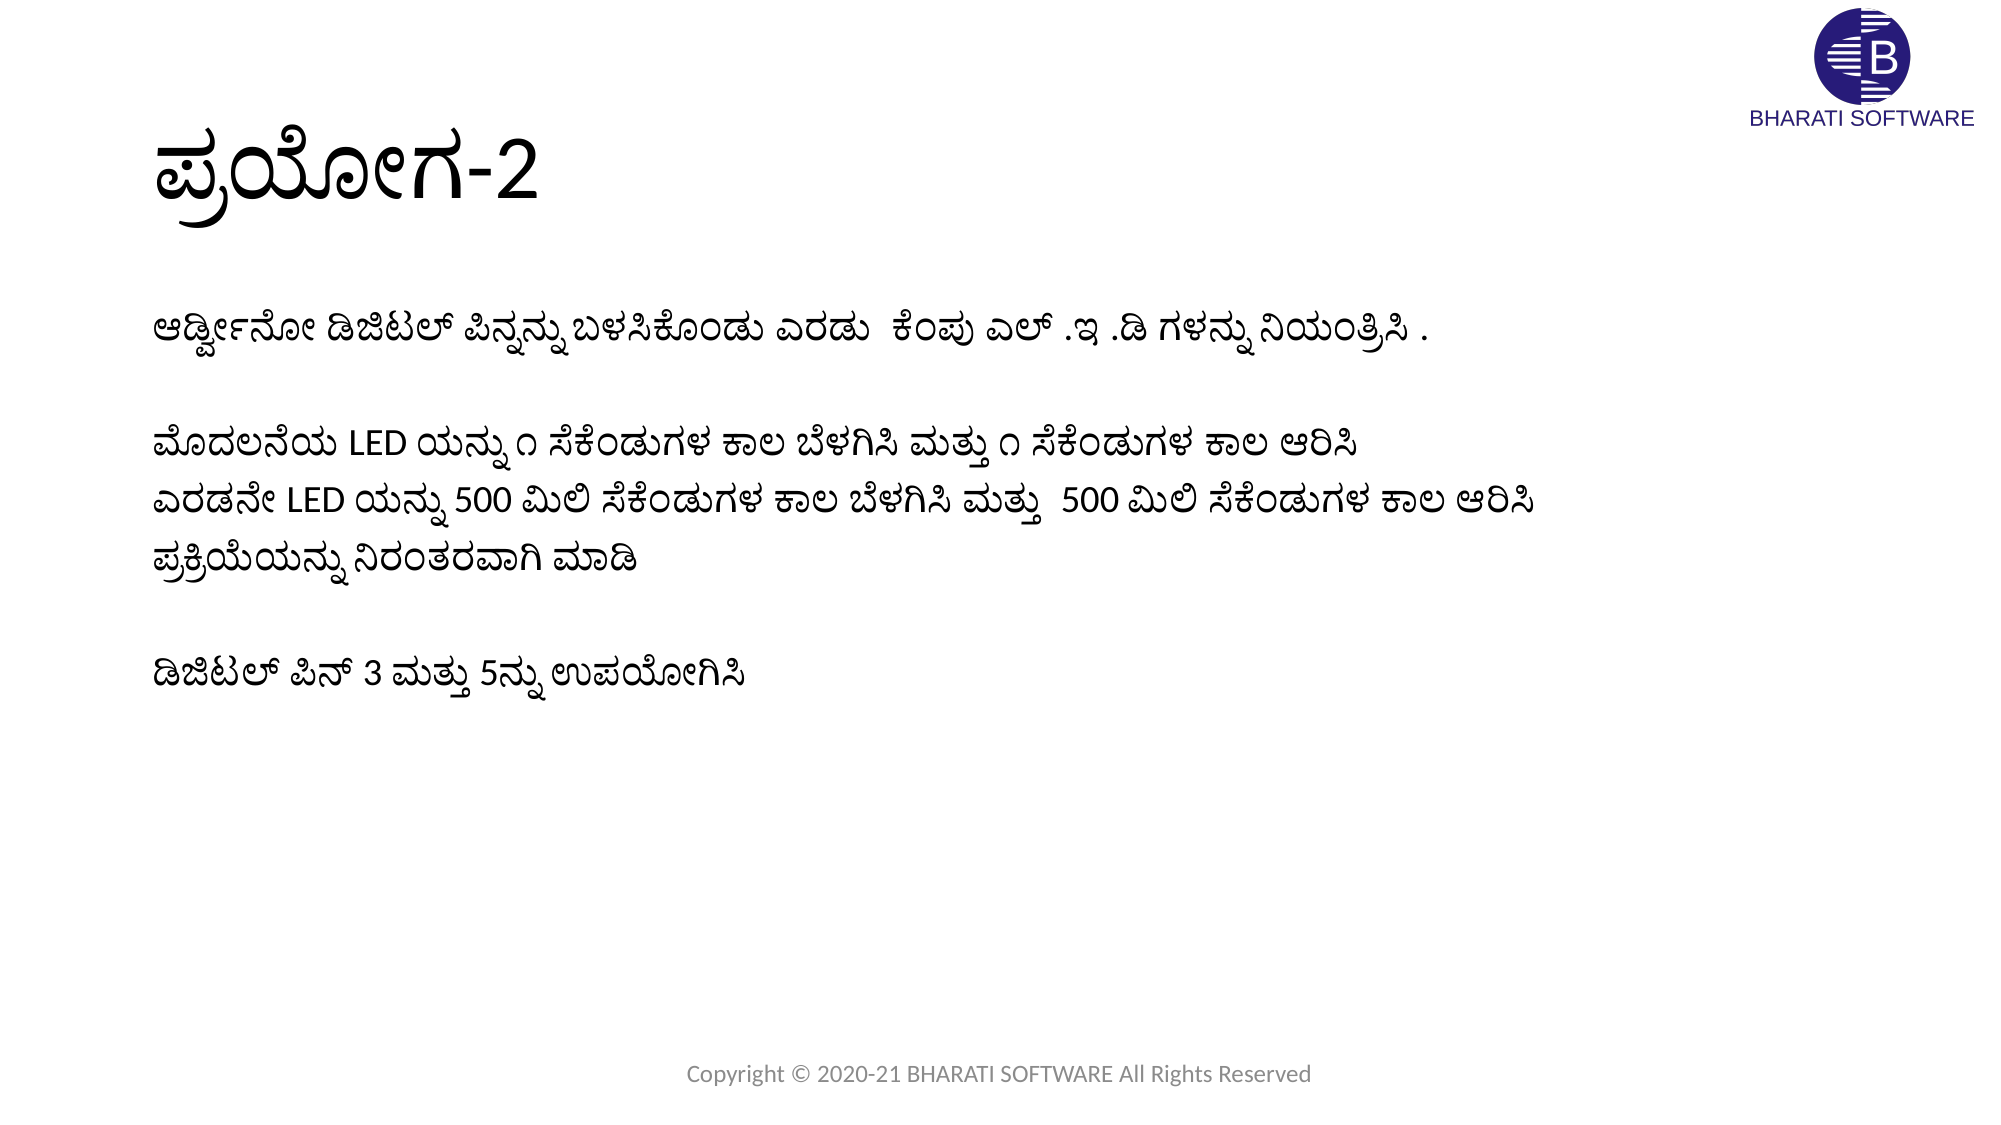

# ಪ್ರಯೋಗ-2
ಆರ್ಡ್ವೀನೋ ಡಿಜಿಟಲ್ ಪಿನ್ನನ್ನು ಬಳಸಿಕೊಂಡು ಎರಡು  ಕೆಂಪು ಎಲ್ .ಇ .ಡಿ ಗಳನ್ನು ನಿಯಂತ್ರಿಸಿ .

ಮೊದಲನೆಯ LED ಯನ್ನು ೧ ಸೆಕೆಂಡುಗಳ ಕಾಲ ಬೆಳಗಿಸಿ ಮತ್ತು ೧ ಸೆಕೆಂಡುಗಳ ಕಾಲ ಆರಿಸಿ
ಎರಡನೇ LED ಯನ್ನು 500 ಮಿಲಿ ಸೆಕೆಂಡುಗಳ ಕಾಲ ಬೆಳಗಿಸಿ ಮತ್ತು  500 ಮಿಲಿ ಸೆಕೆಂಡುಗಳ ಕಾಲ ಆರಿಸಿ
ಪ್ರಕ್ರಿಯೆಯನ್ನು ನಿರಂತರವಾಗಿ ಮಾಡಿ

ಡಿಜಿಟಲ್ ಪಿನ್ 3 ಮತ್ತು 5ನ್ನು ಉಪಯೋಗಿಸಿ
Copyright © 2020-21 BHARATI SOFTWARE All Rights Reserved